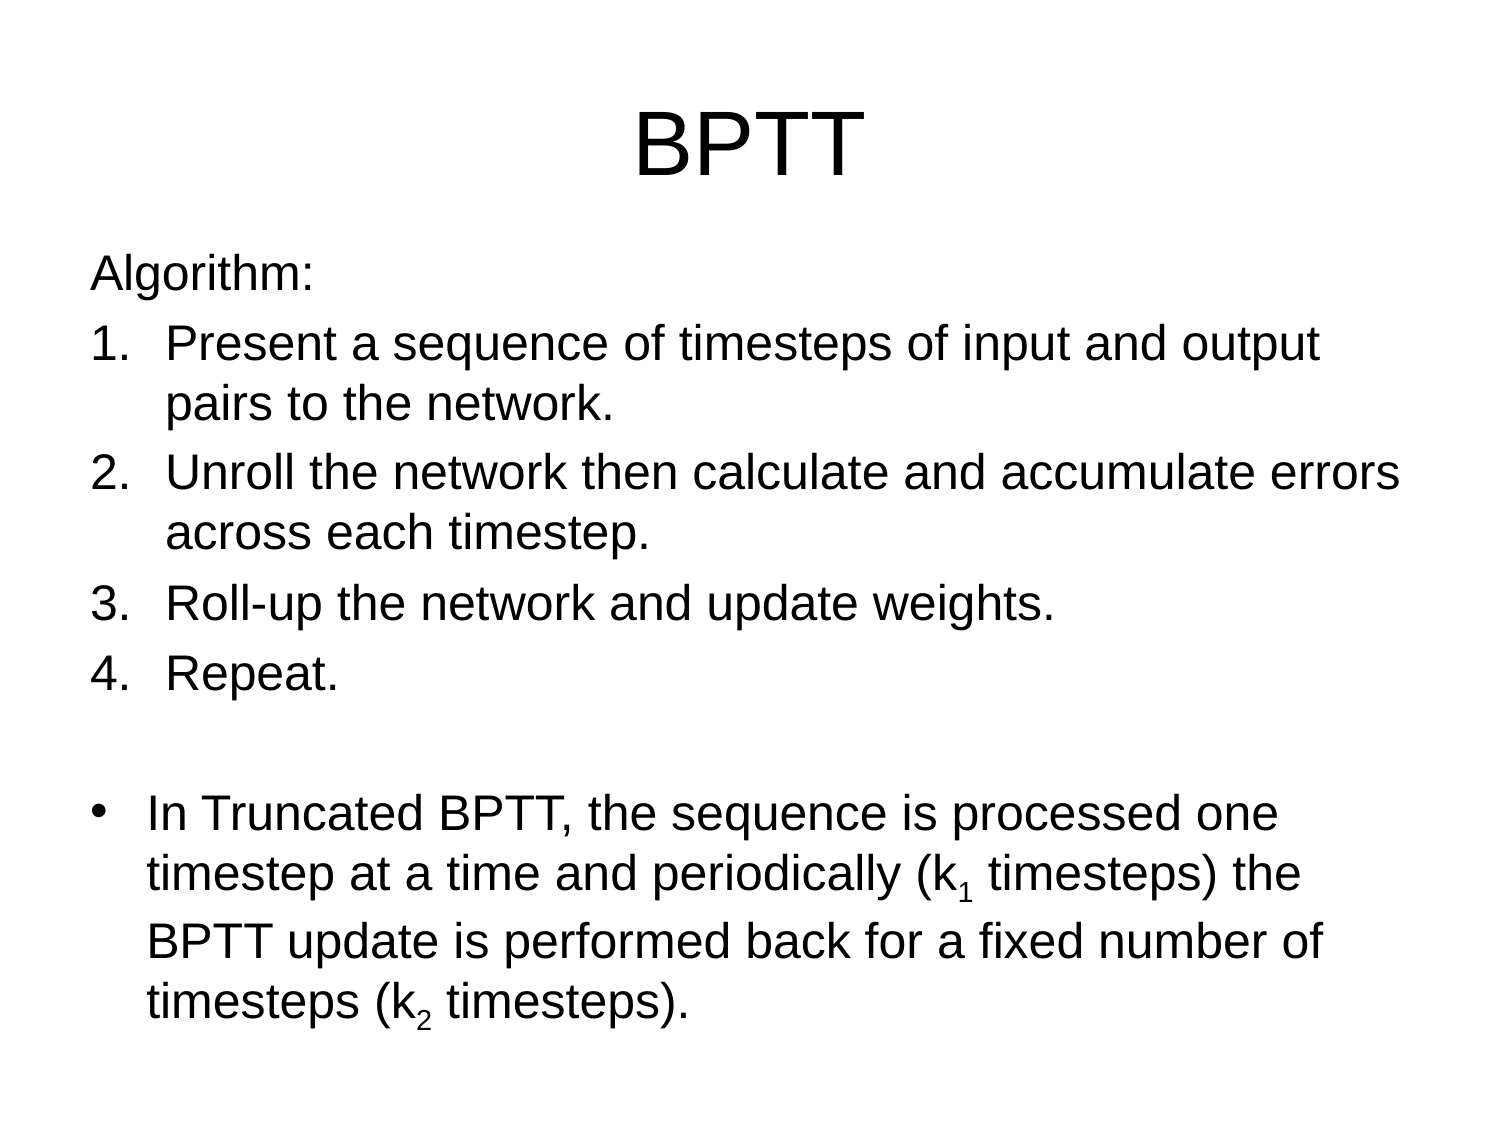

# BPTT
Algorithm:
Present a sequence of timesteps of input and output pairs to the network.
Unroll the network then calculate and accumulate errors across each timestep.
Roll-up the network and update weights.
Repeat.

In Truncated BPTT, the sequence is processed one timestep at a time and periodically (k1 timesteps) the BPTT update is performed back for a fixed number of timesteps (k2 timesteps).